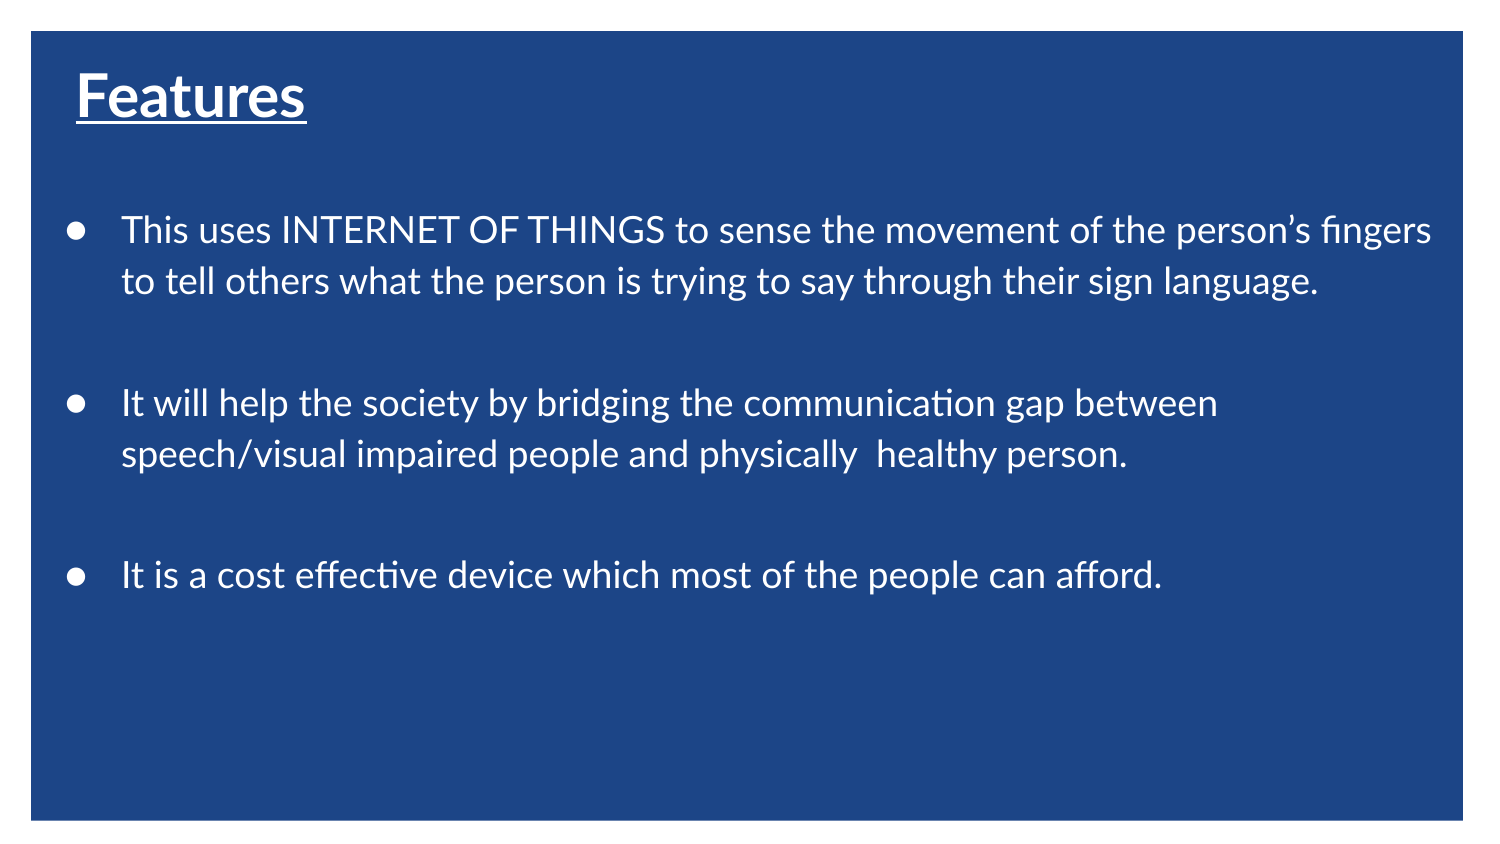

Features

This uses INTERNET OF THINGS to sense the movement of the person’s fingers to tell others what the person is trying to say through their sign language.

It will help the society by bridging the communication gap between speech/visual impaired people and physically  healthy person.

It is a cost effective device which most of the people can afford.
# Features